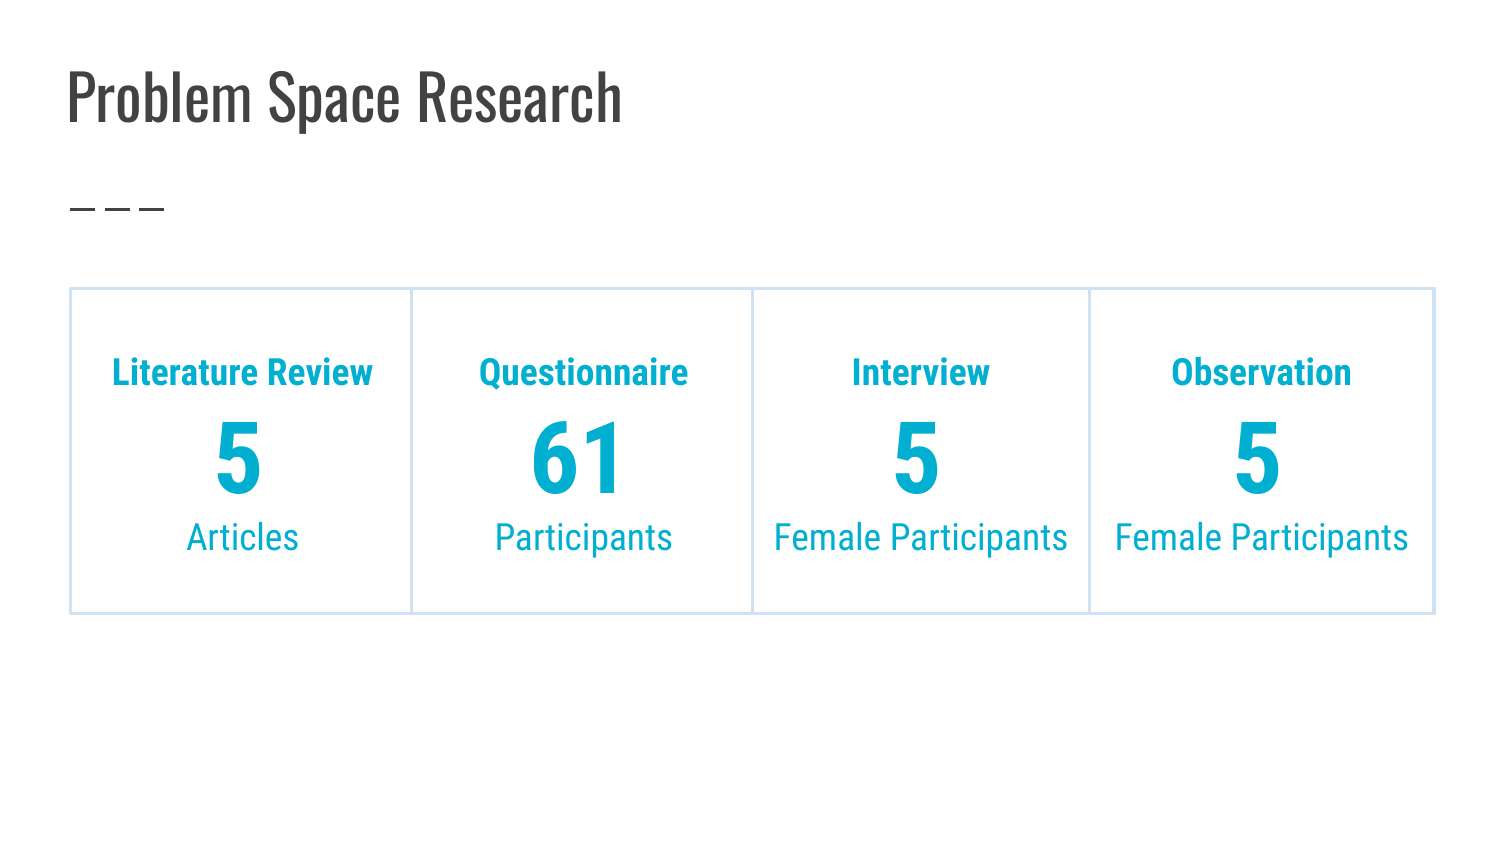

# Problem Space Research

Literature Review
5
Articles

Questionnaire
61
Participants

Interview
5
Female Participants

Observation
5
Female Participants